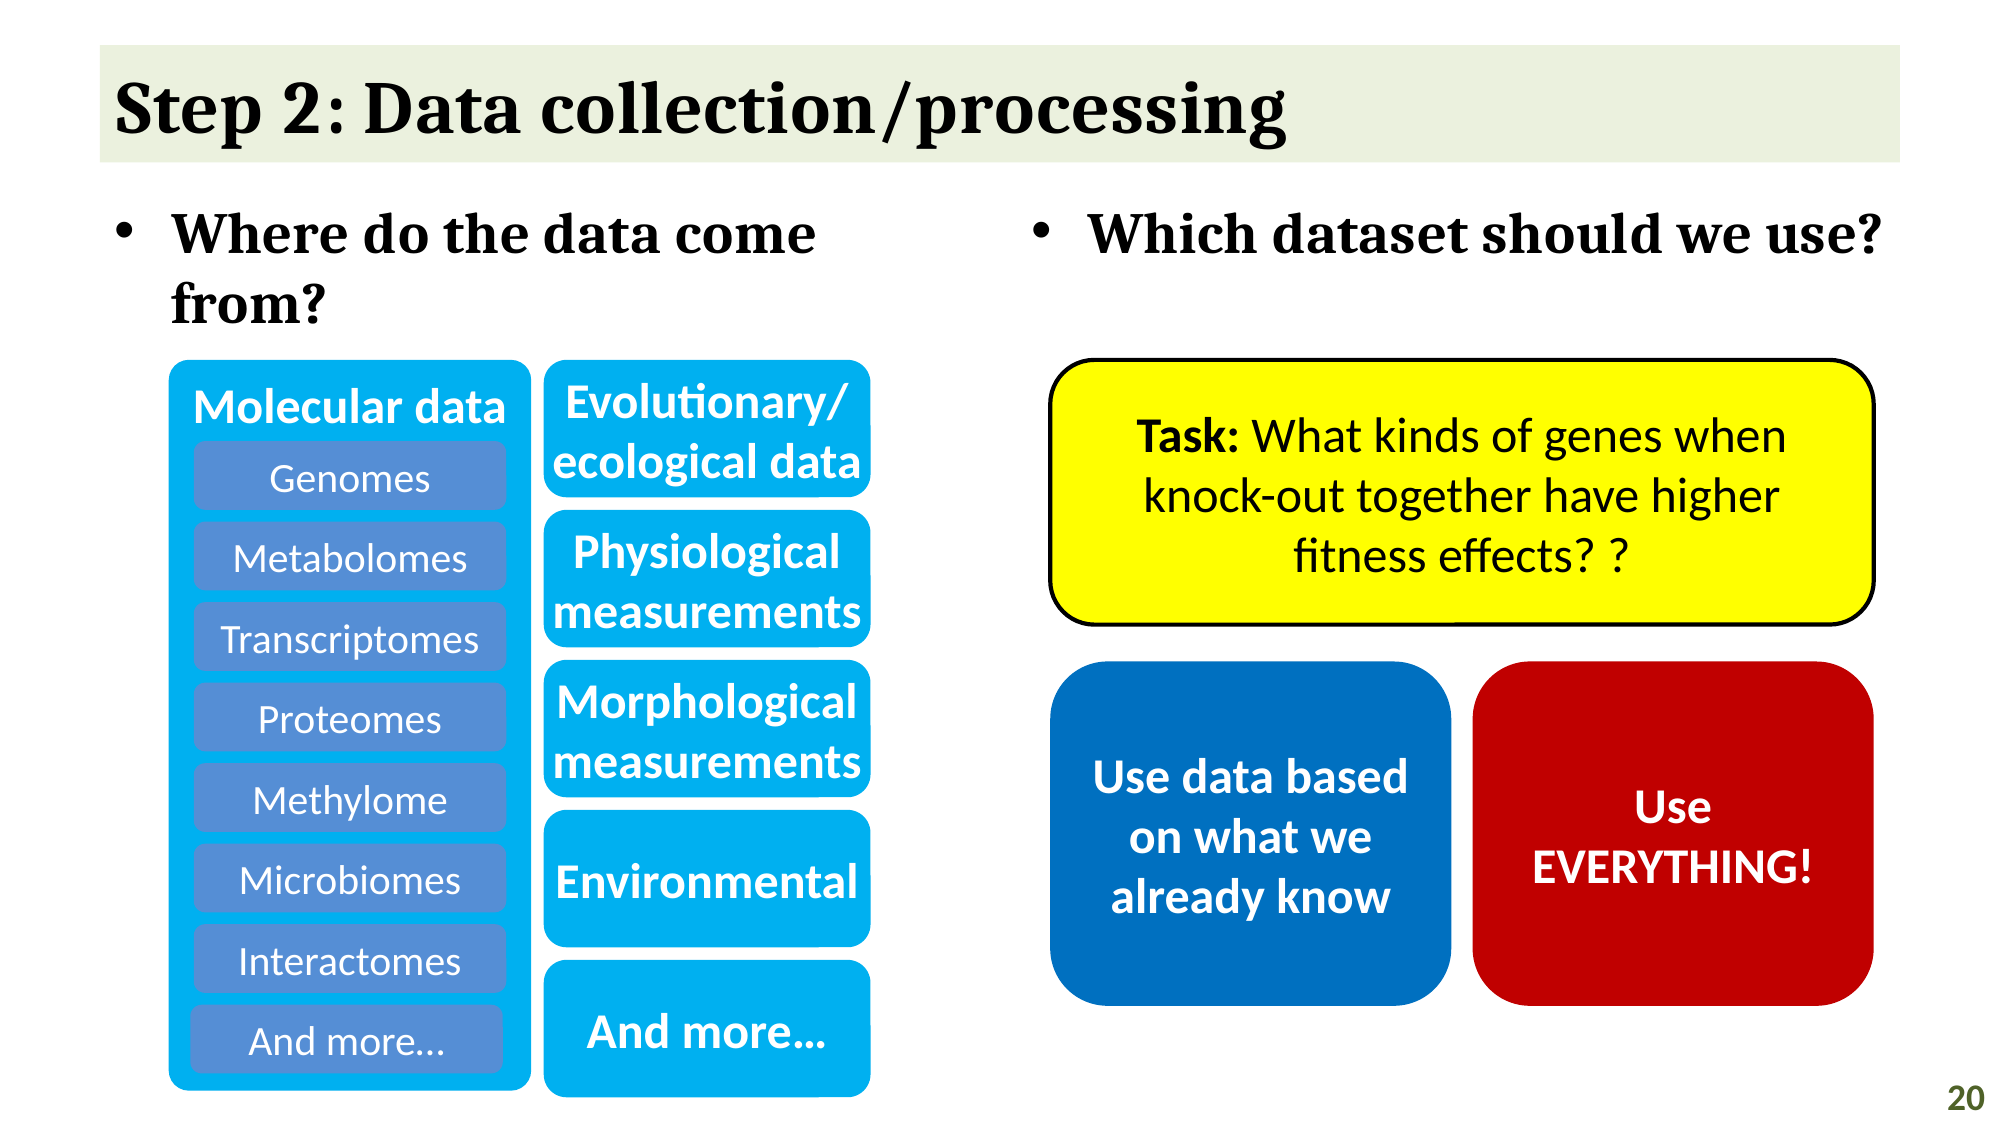

# Step 2: Data collection/processing
Where do the data come from?
Which dataset should we use?
Molecular data
Evolutionary/
ecological data
Task: What kinds of genes when knock-out together have higher fitness effects? ?
Genomes
Physiological
measurements
Metabolomes
Transcriptomes
Morphological
measurements
Use data based on what we already know
Use EVERYTHING!
Proteomes
Methylome
Environmental
Microbiomes
Interactomes
And more…
And more…
20